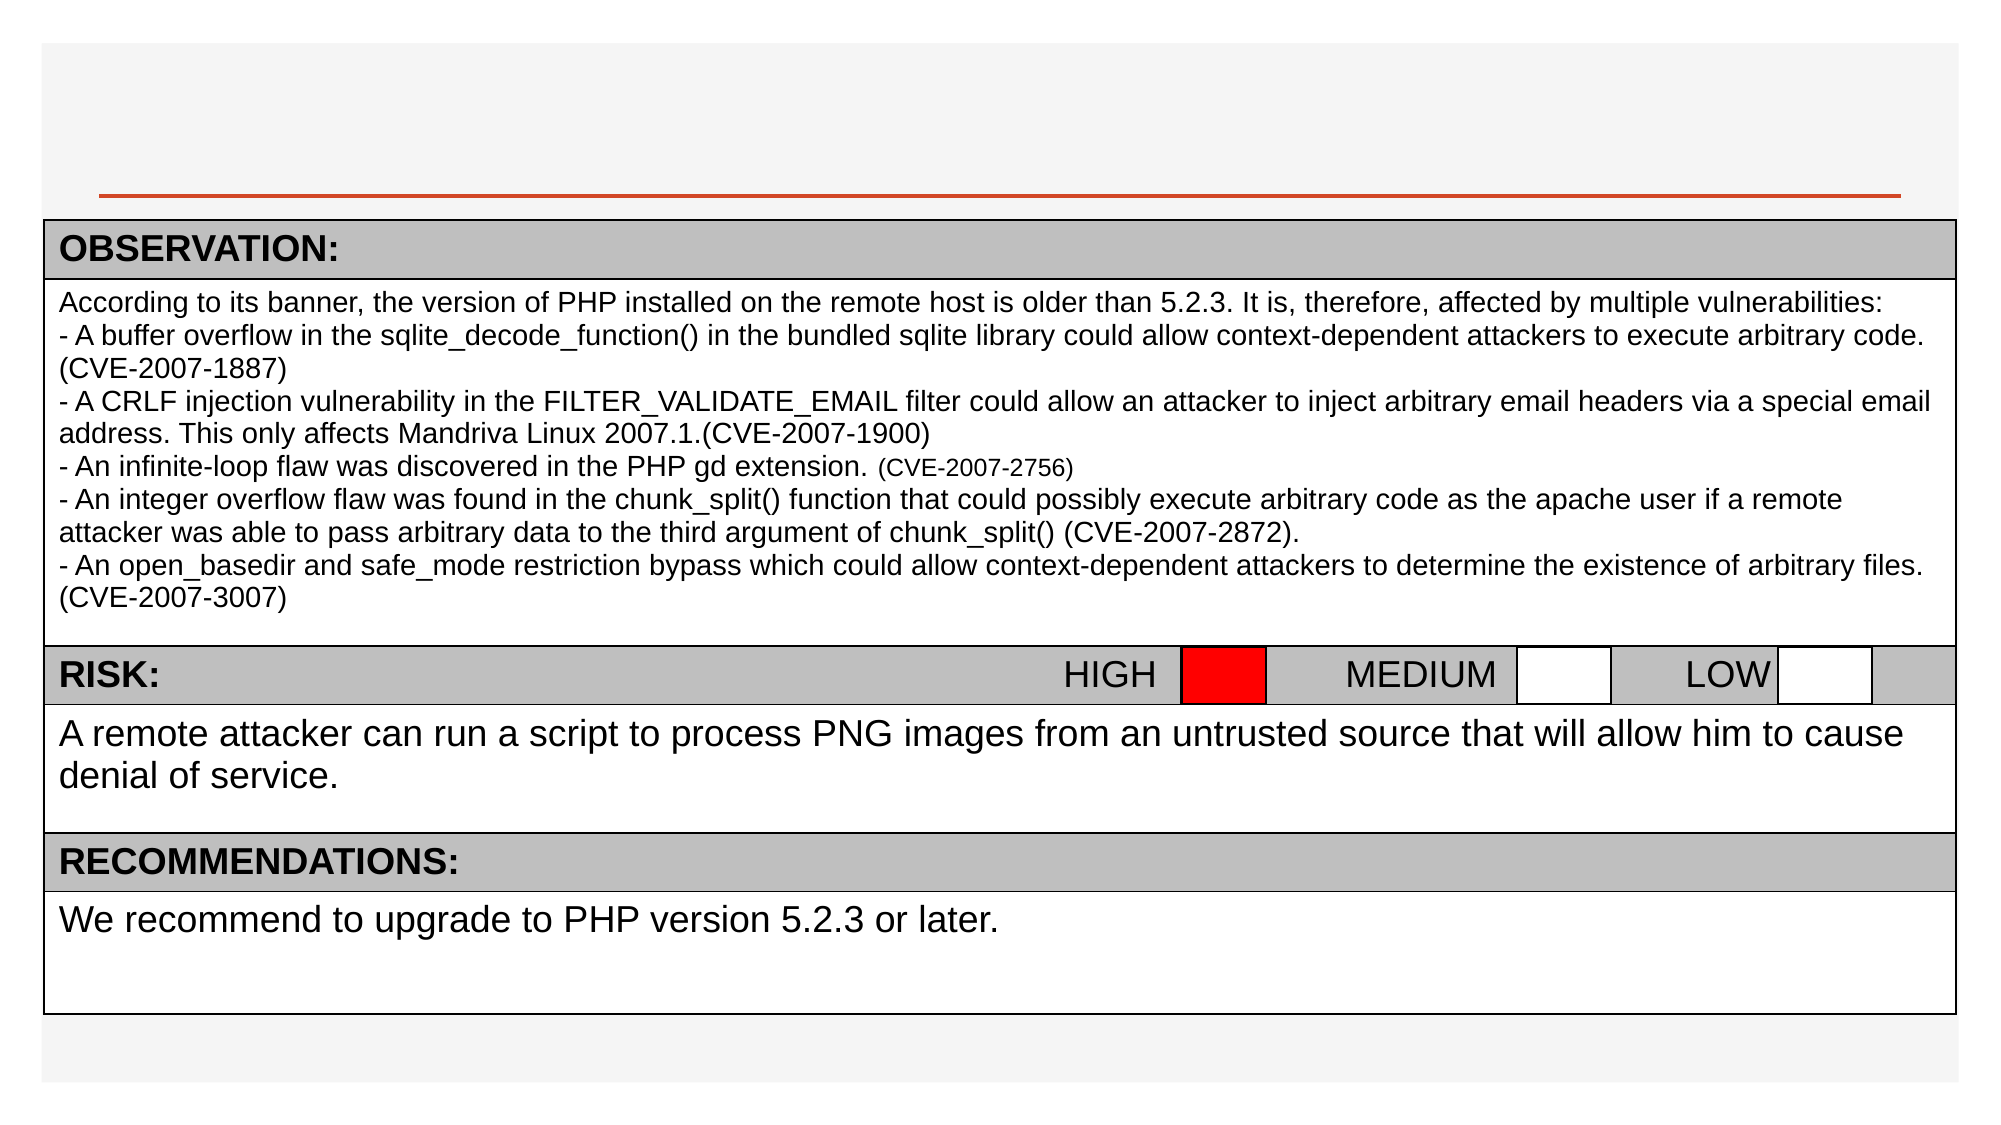

# 4. PHP < 5.2.3 Multiple Vulnerabilities
| OBSERVATION: |
| --- |
| According to its banner, the version of PHP installed on the remote host is older than 5.2.3. It is, therefore, affected by multiple vulnerabilities: - A buffer overflow in the sqlite\_decode\_function() in the bundled sqlite library could allow context-dependent attackers to execute arbitrary code. (CVE-2007-1887) - A CRLF injection vulnerability in the FILTER\_VALIDATE\_EMAIL filter could allow an attacker to inject arbitrary email headers via a special email address. This only affects Mandriva Linux 2007.1.(CVE-2007-1900) - An infinite-loop flaw was discovered in the PHP gd extension. (CVE-2007-2756) - An integer overflow flaw was found in the chunk\_split() function that could possibly execute arbitrary code as the apache user if a remote attacker was able to pass arbitrary data to the third argument of chunk\_split() (CVE-2007-2872). - An open\_basedir and safe\_mode restriction bypass which could allow context-dependent attackers to determine the existence of arbitrary files. (CVE-2007-3007) |
| RISK: HIGH MEDIUM LOW |
| A remote attacker can run a script to process PNG images from an untrusted source that will allow him to cause denial of service. |
| RECOMMENDATIONS: |
| We recommend to upgrade to PHP version 5.2.3 or later. |